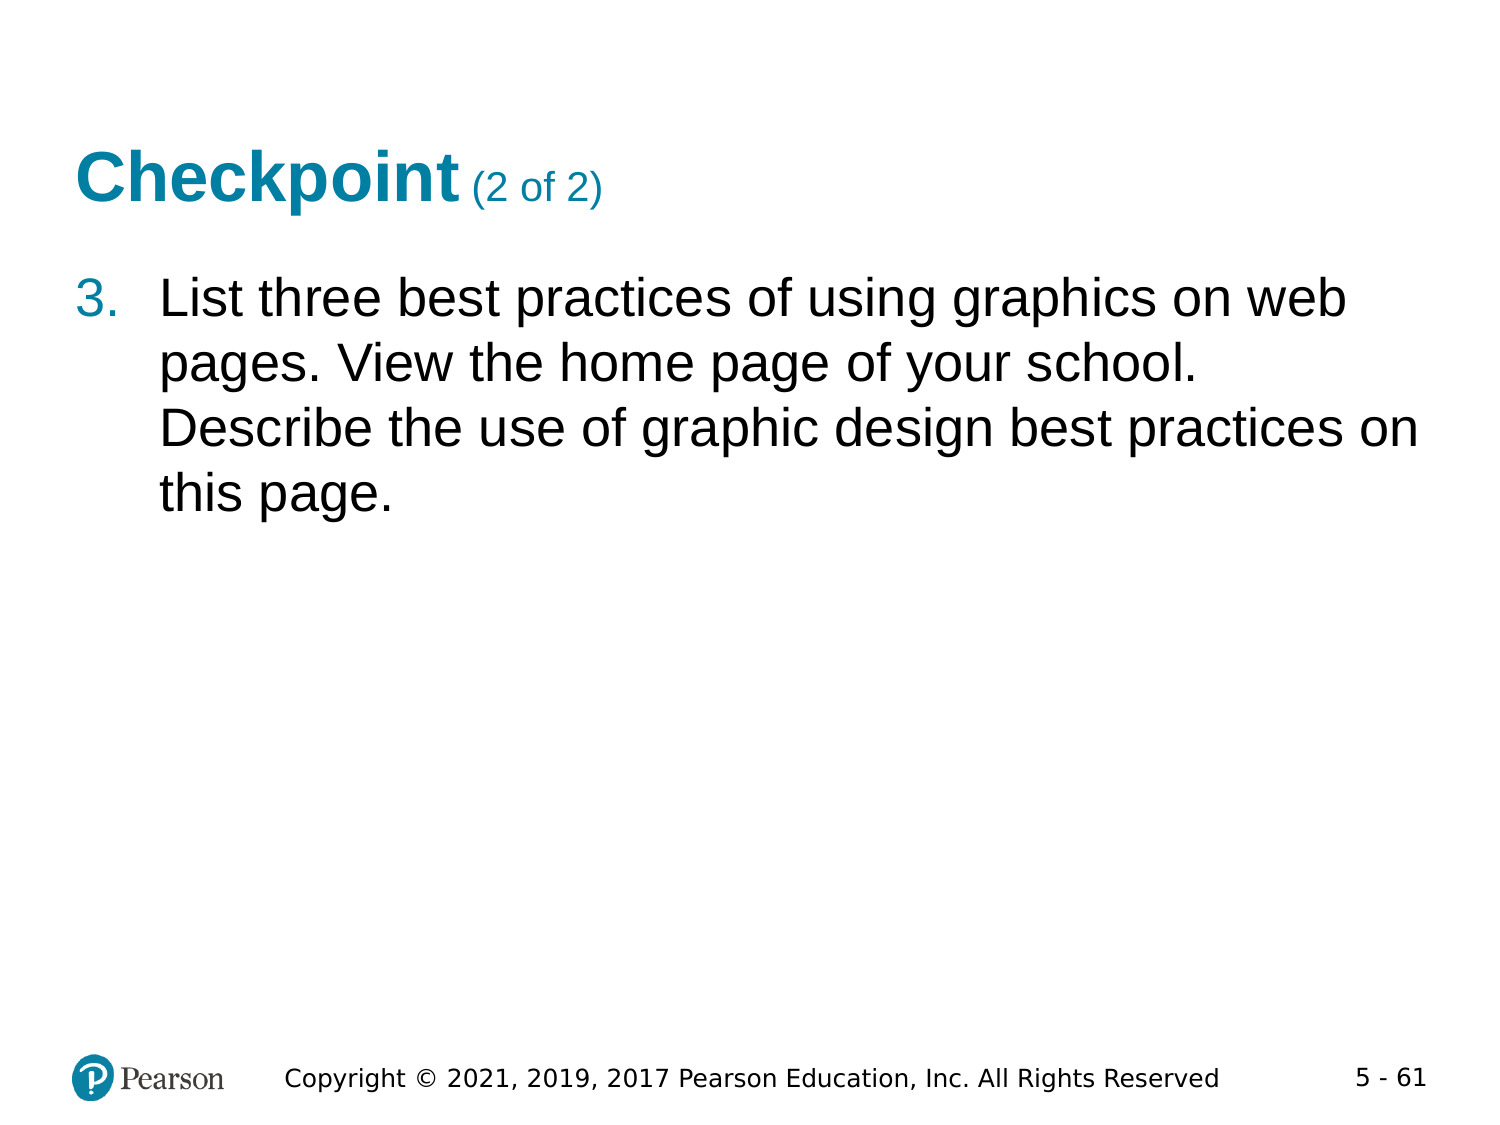

# Checkpoint (2 of 2)
List three best practices of using graphics on web pages. View the home page of your school. Describe the use of graphic design best practices on this page.